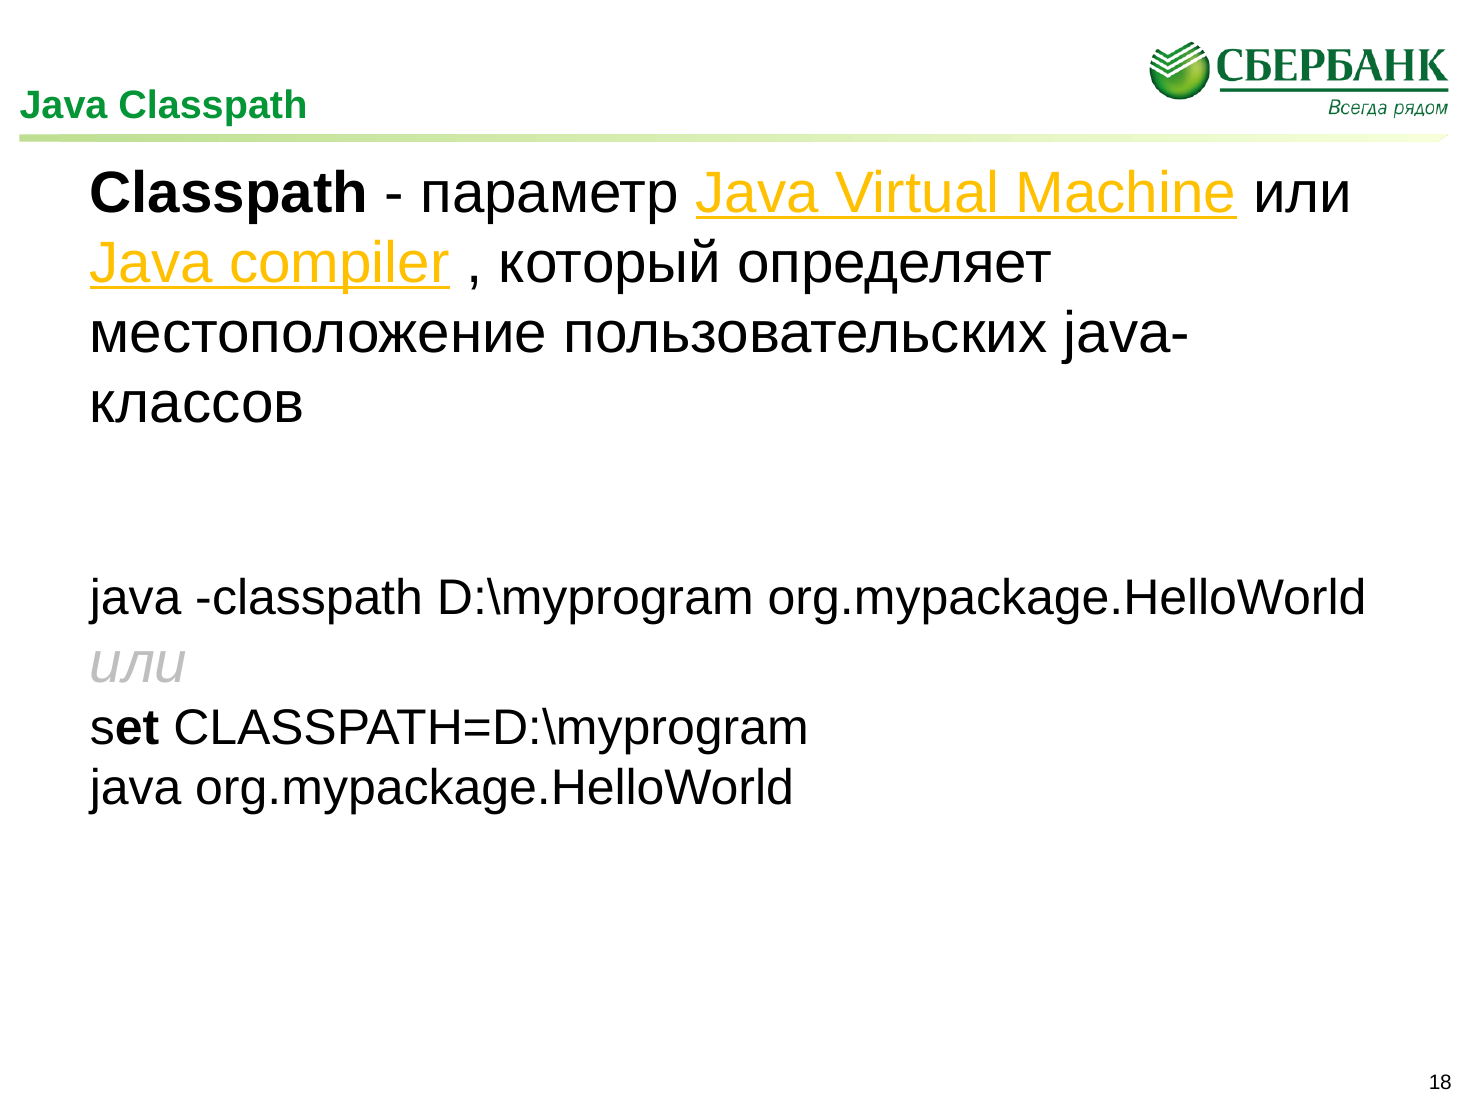

# Java Classpath
Classpath - параметр Java Virtual Machine или Java compiler , который определяет местоположение пользовательских java-классов

java -classpath D:\myprogram org.mypackage.HelloWorld
или
set CLASSPATH=D:\myprogram
java org.mypackage.HelloWorld